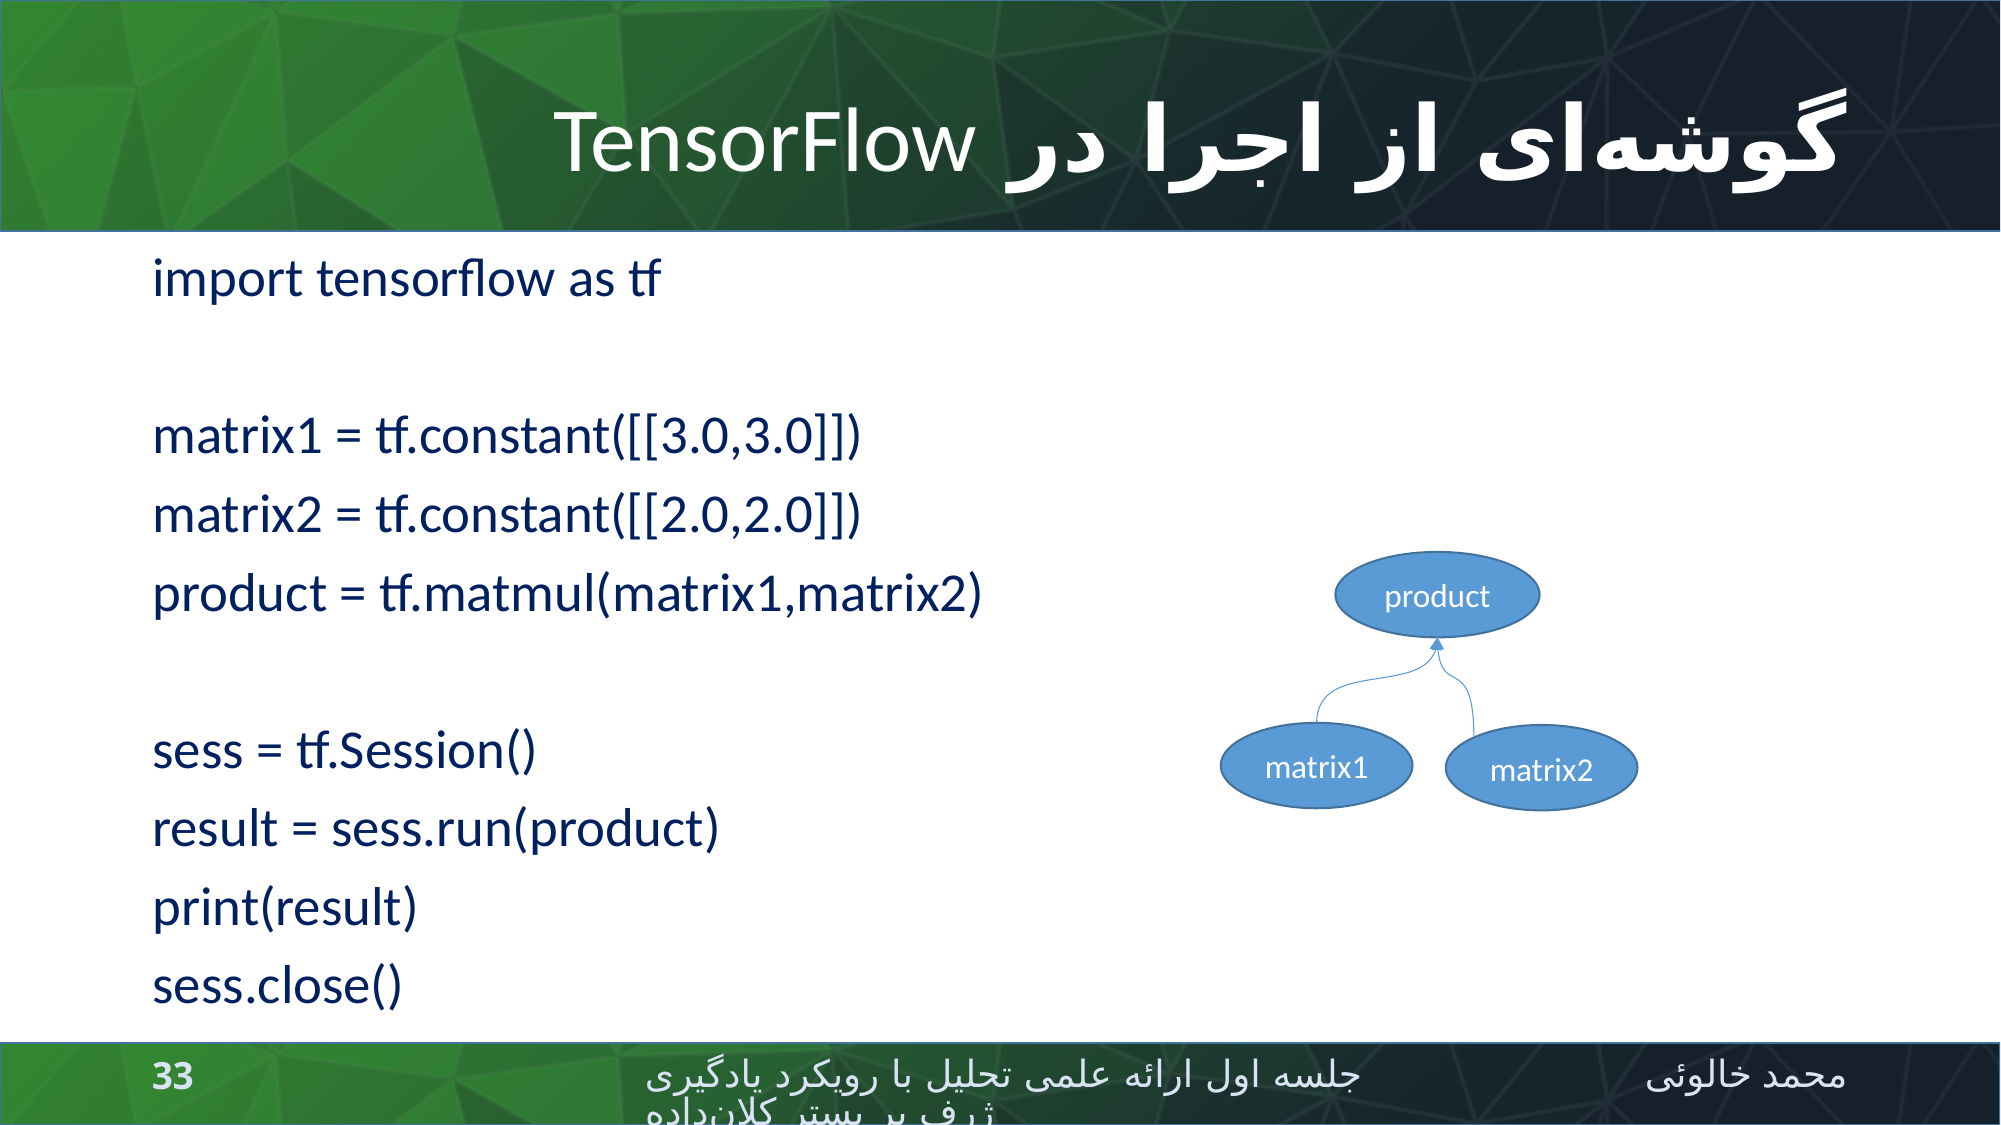

# گوشه‌ای از اجرا در TensorFlow
import tensorflow as tf

matrix1 = tf.constant([[3.0,3.0]])
matrix2 = tf.constant([[2.0,2.0]])
product = tf.matmul(matrix1,matrix2)

sess = tf.Session()
result = sess.run(product)
print(result)
sess.close()

product
matrix1
matrix2
جلسه اول ارائه علمی تحلیل با رویکرد یادگیری‌ژرف بر بستر کلان‌داده
محمد خالوئی
33